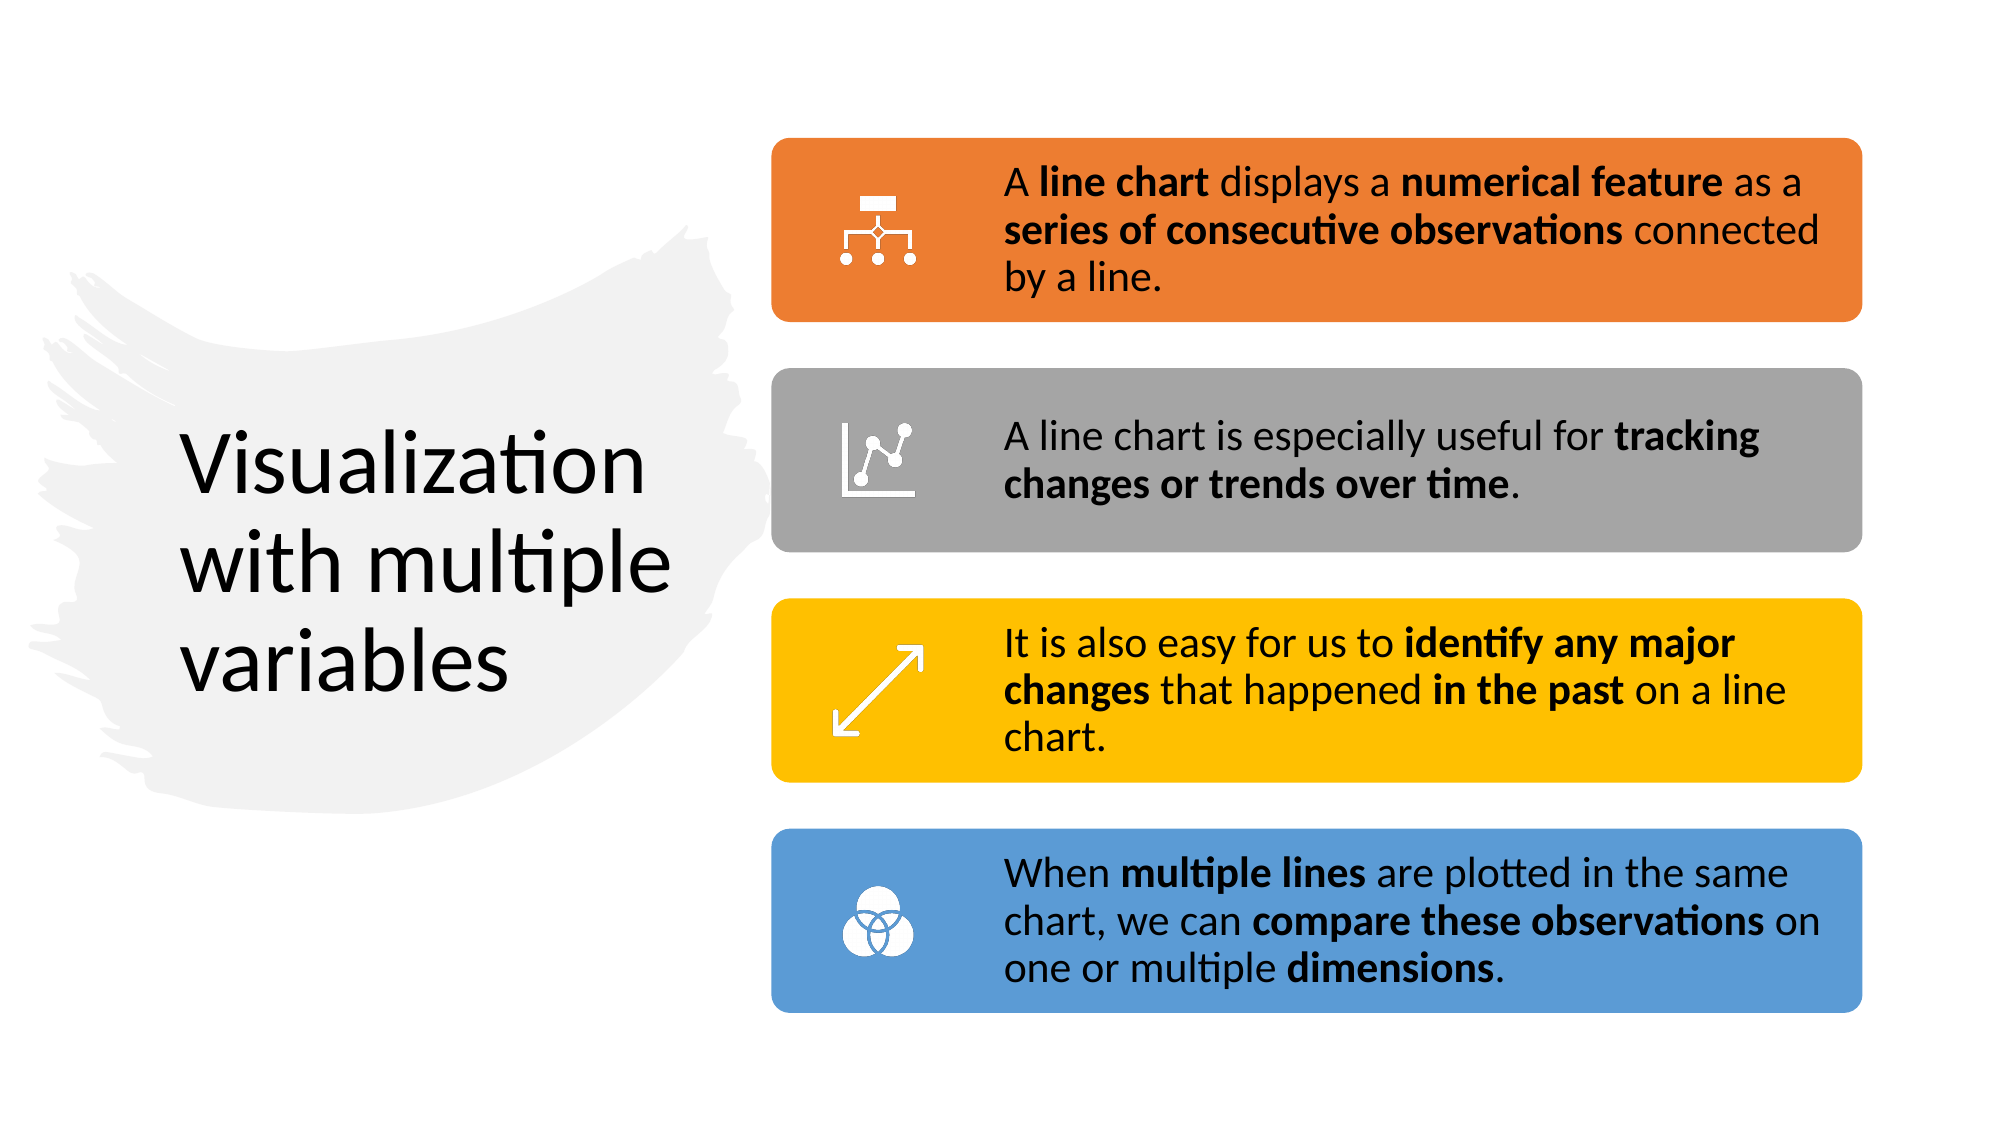

# Visualization with multiple variables
A line chart displays a numerical feature as a series of consecutive observations connected by a line.
A line chart is especially useful for tracking changes or trends over time.
It is also easy for us to identify any major changes that happened in the past on a line chart.
When multiple lines are plotted in the same chart, we can compare these observations on one or multiple dimensions.